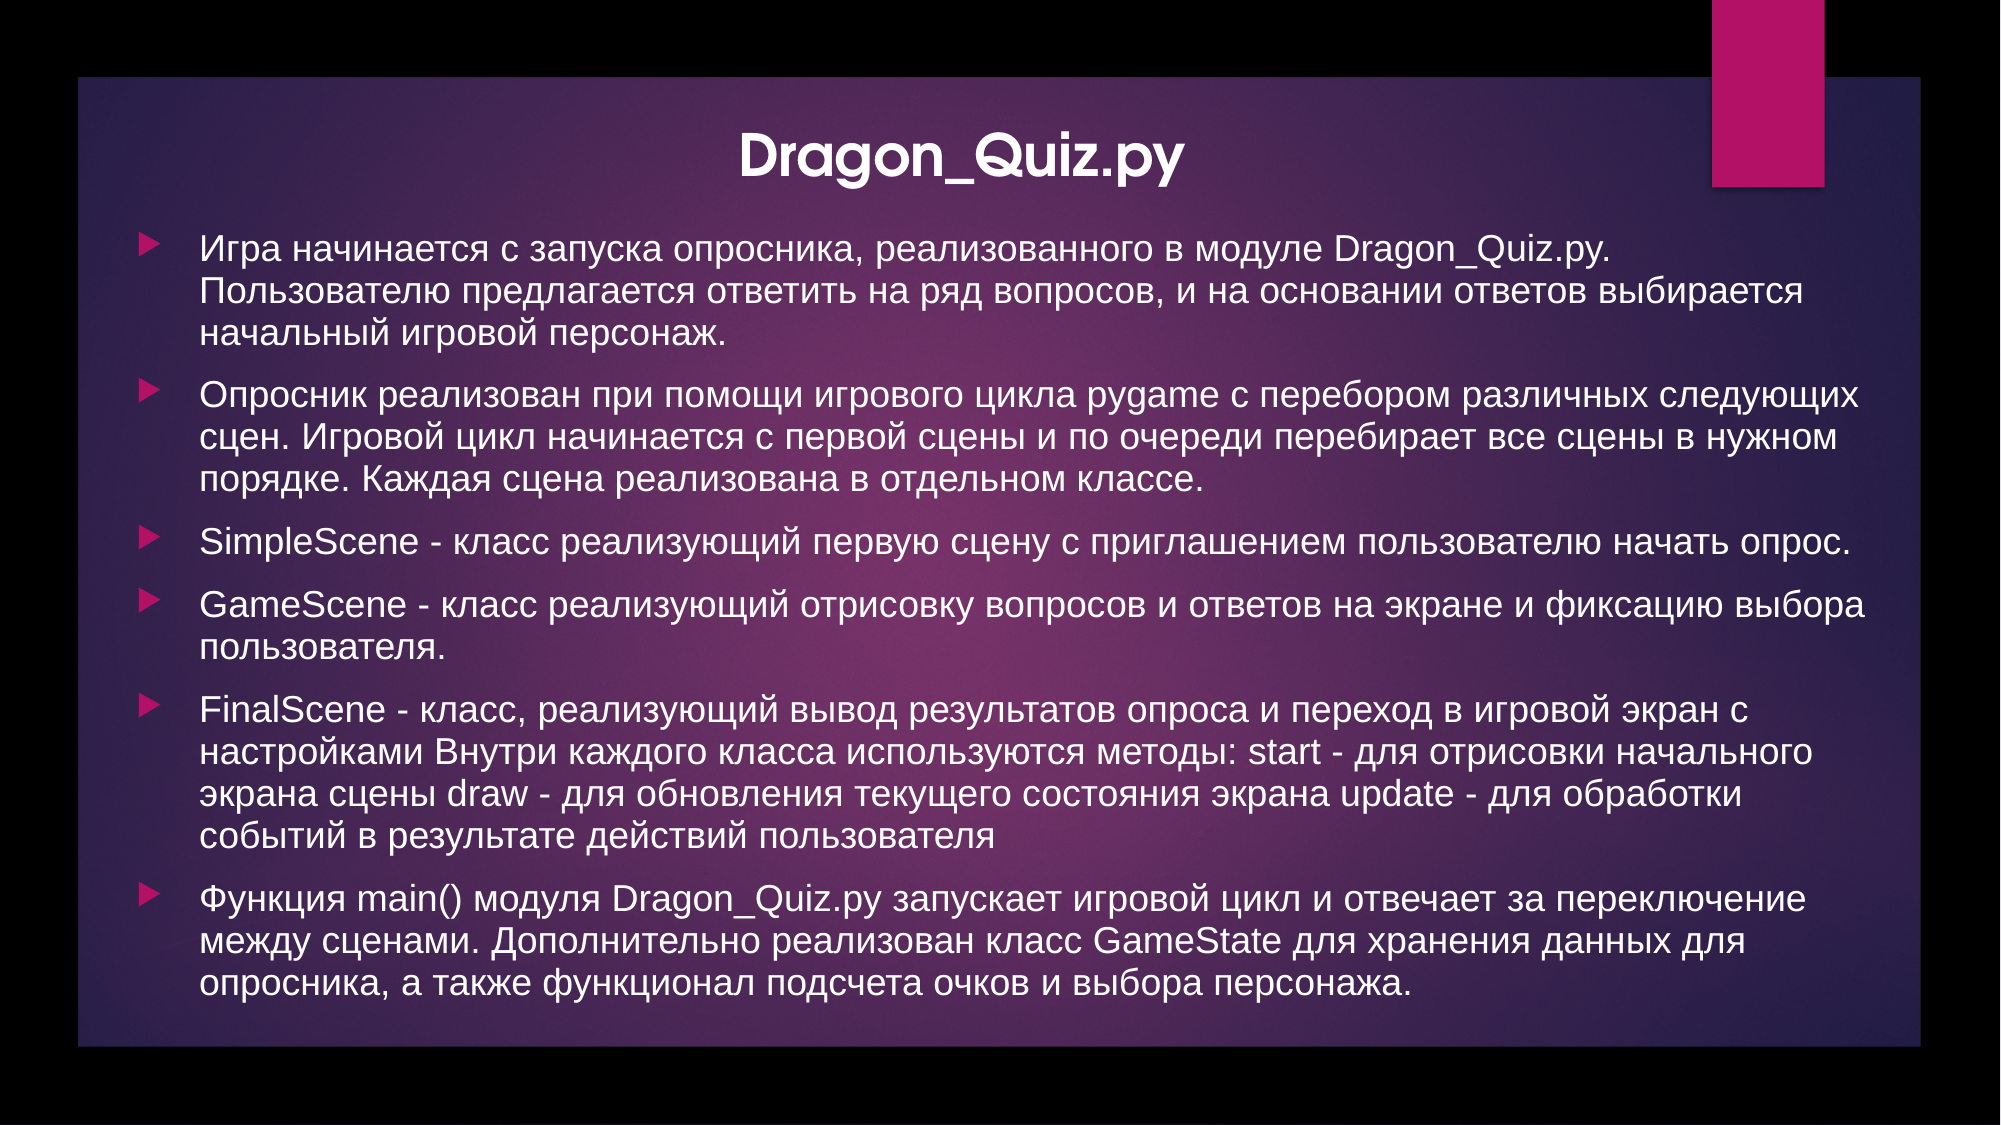

# Dragon_Quiz.py
Игра начинается с запуска опросника, реализованного в модуле Dragon_Quiz.py. Пользователю предлагается ответить на ряд вопросов, и на основании ответов выбирается начальный игровой персонаж.
Опросник реализован при помощи игрового цикла pygame с перебором различных следующих сцен. Игровой цикл начинается с первой сцены и по очереди перебирает все сцены в нужном порядке. Каждая сцена реализована в отдельном классе.
SimpleScene - класс реализующий первую сцену с приглашением пользователю начать опрос.
GameScene - класс реализующий отрисовку вопросов и ответов на экране и фиксацию выбора пользователя.
FinalScene - класс, реализующий вывод результатов опроса и переход в игровой экран с настройками Внутри каждого класса используются методы: start - для отрисовки начального экрана сцены draw - для обновления текущего состояния экрана update - для обработки событий в результате действий пользователя
Функция main() модуля Dragon_Quiz.py запускает игровой цикл и отвечает за переключение между сценами. Дополнительно реализован класс GameState для хранения данных для опросника, а также функционал подсчета очков и выбора персонажа.